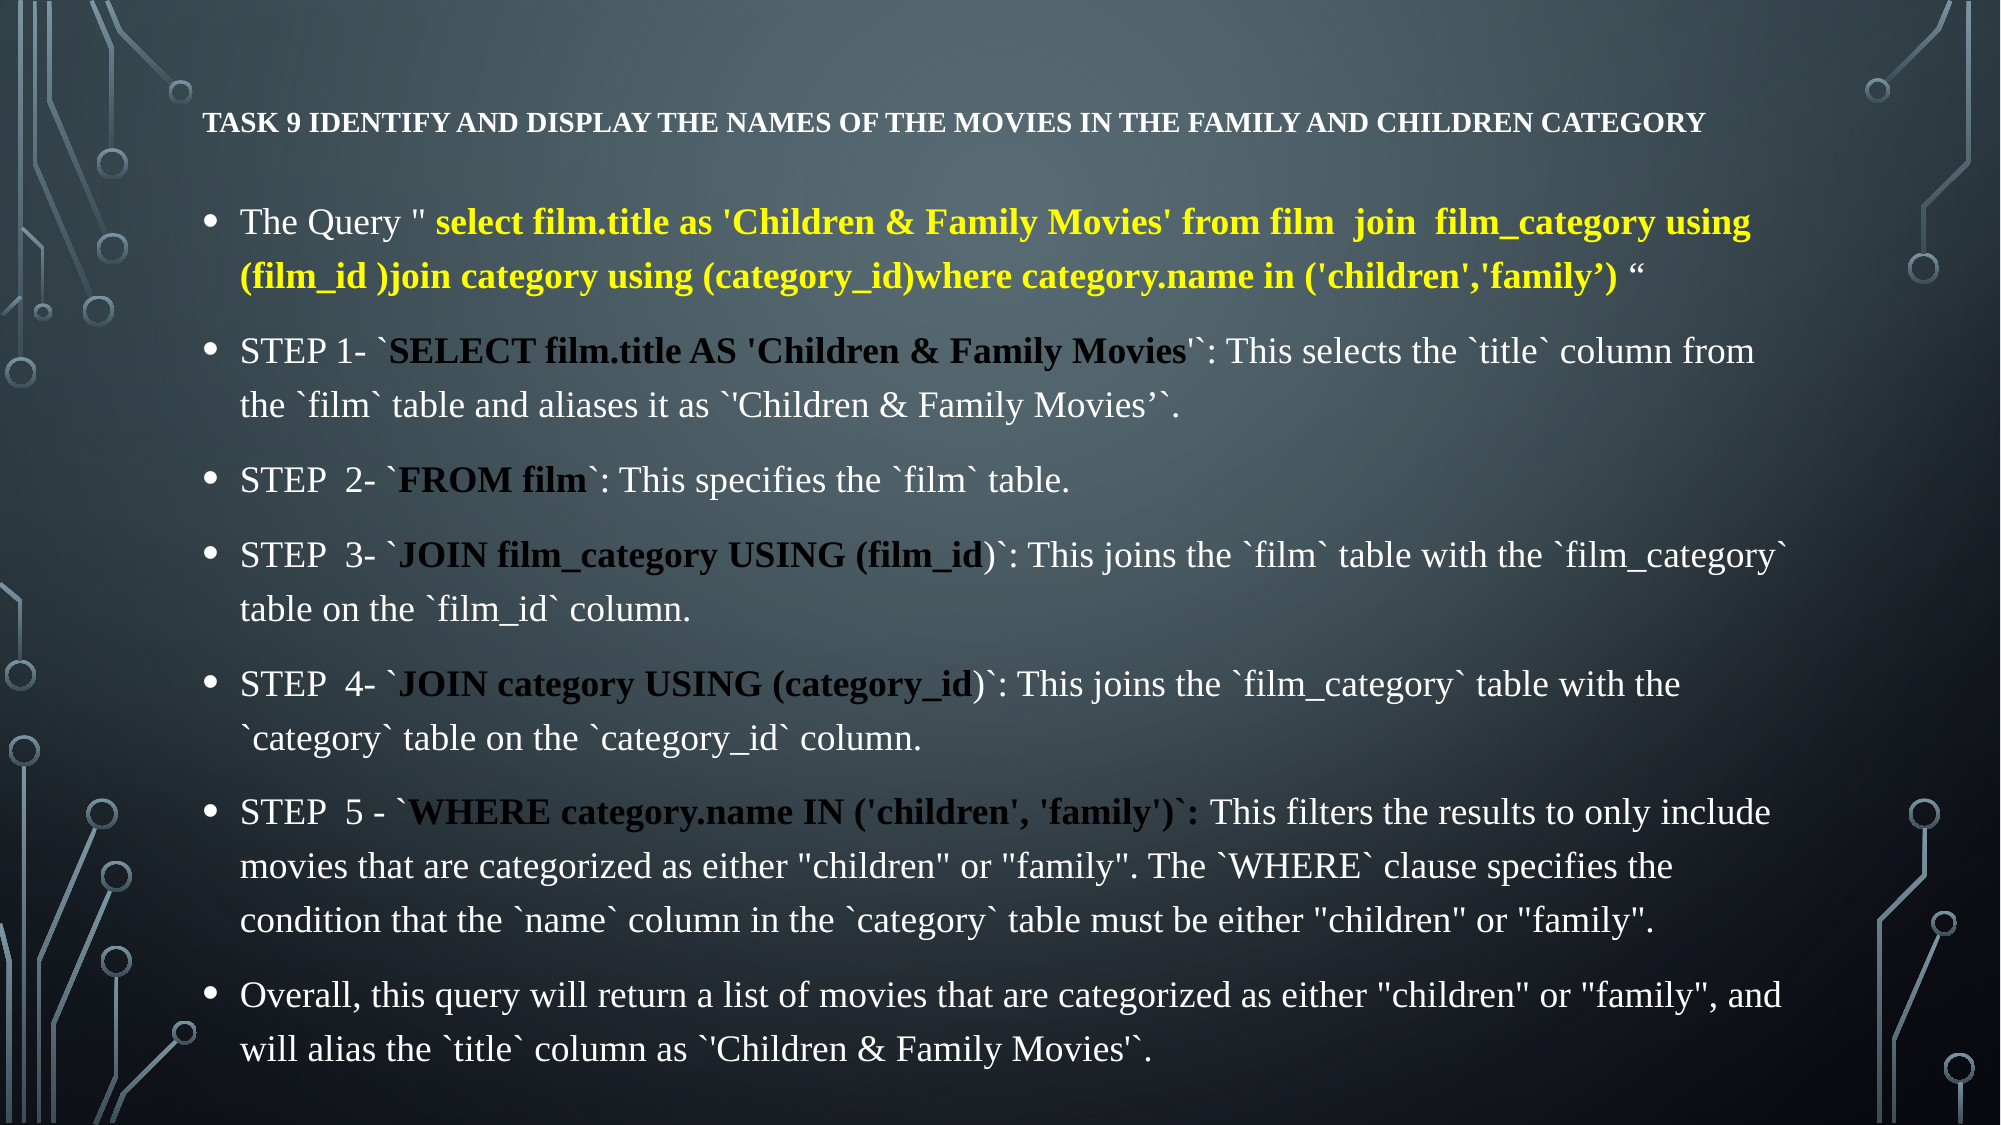

# Task 9 Identify and Display the names of the movies in the family and children category
The Query " select film.title as 'Children & Family Movies' from film  join  film_category using (film_id )join category using (category_id)where category.name in ('children','family’) “
STEP 1- `SELECT film.title AS 'Children & Family Movies'`: This selects the `title` column from the `film` table and aliases it as `'Children & Family Movies’`.
STEP  2- `FROM film`: This specifies the `film` table.
STEP  3- `JOIN film_category USING (film_id)`: This joins the `film` table with the `film_category` table on the `film_id` column.
STEP  4- `JOIN category USING (category_id)`: This joins the `film_category` table with the `category` table on the `category_id` column.
STEP  5 - `WHERE category.name IN ('children', 'family')`: This filters the results to only include movies that are categorized as either "children" or "family". The `WHERE` clause specifies the condition that the `name` column in the `category` table must be either "children" or "family".
Overall, this query will return a list of movies that are categorized as either "children" or "family", and will alias the `title` column as `'Children & Family Movies'`.